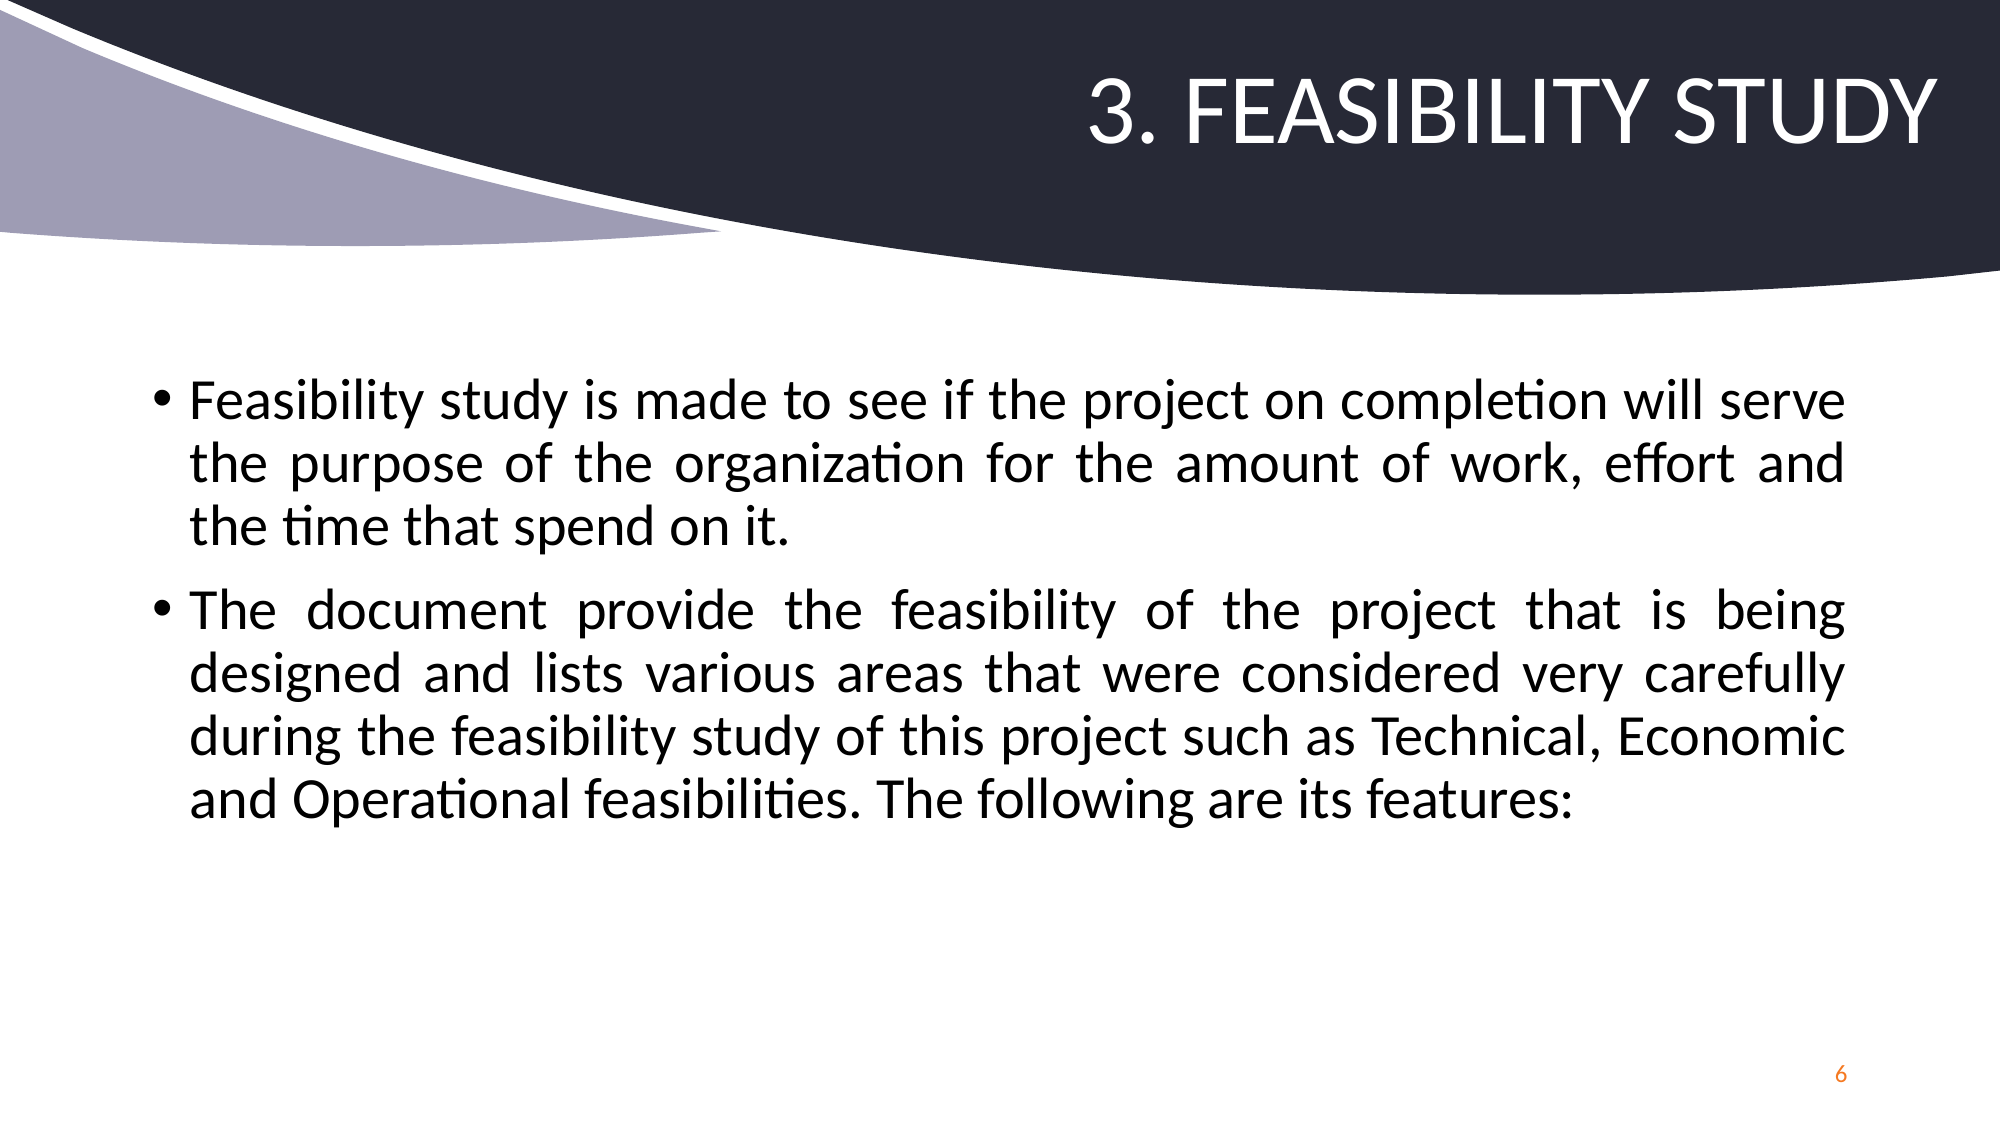

# 3. Feasibility study
Feasibility study is made to see if the project on completion will serve the purpose of the organization for the amount of work, effort and the time that spend on it.
The document provide the feasibility of the project that is being designed and lists various areas that were considered very carefully during the feasibility study of this project such as Technical, Economic and Operational feasibilities. The following are its features:
6